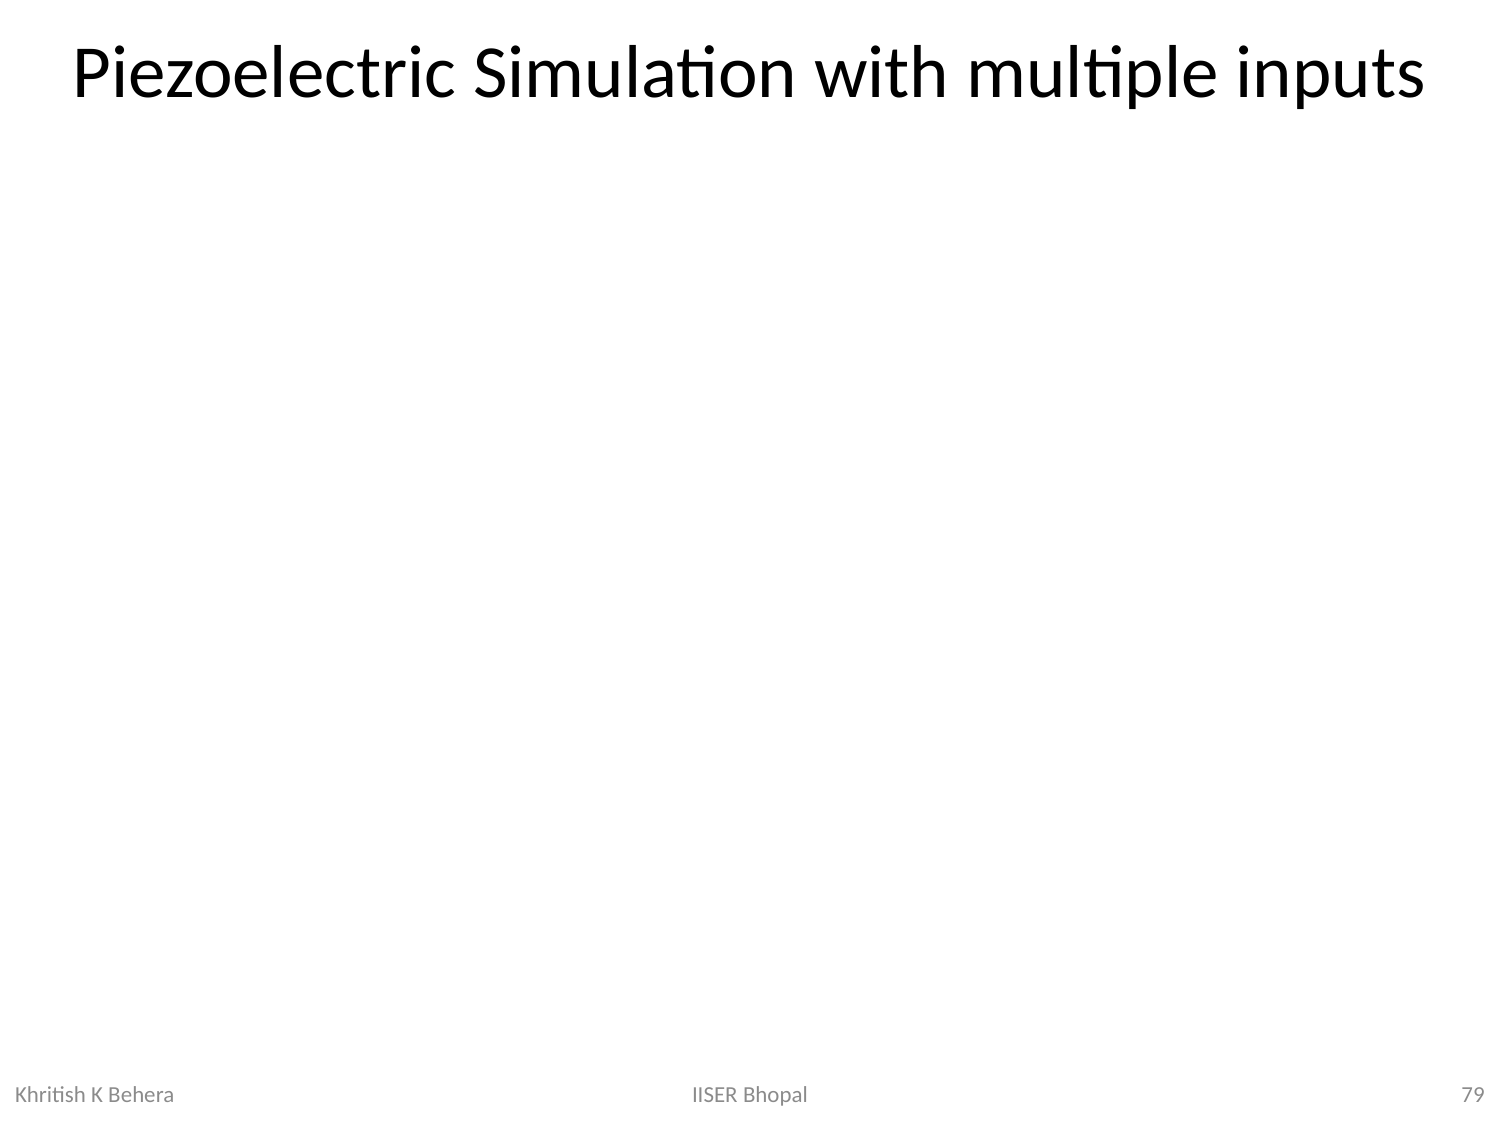

# Piezoelectric Simulation with multiple inputs
79
IISER Bhopal
Khritish K Behera